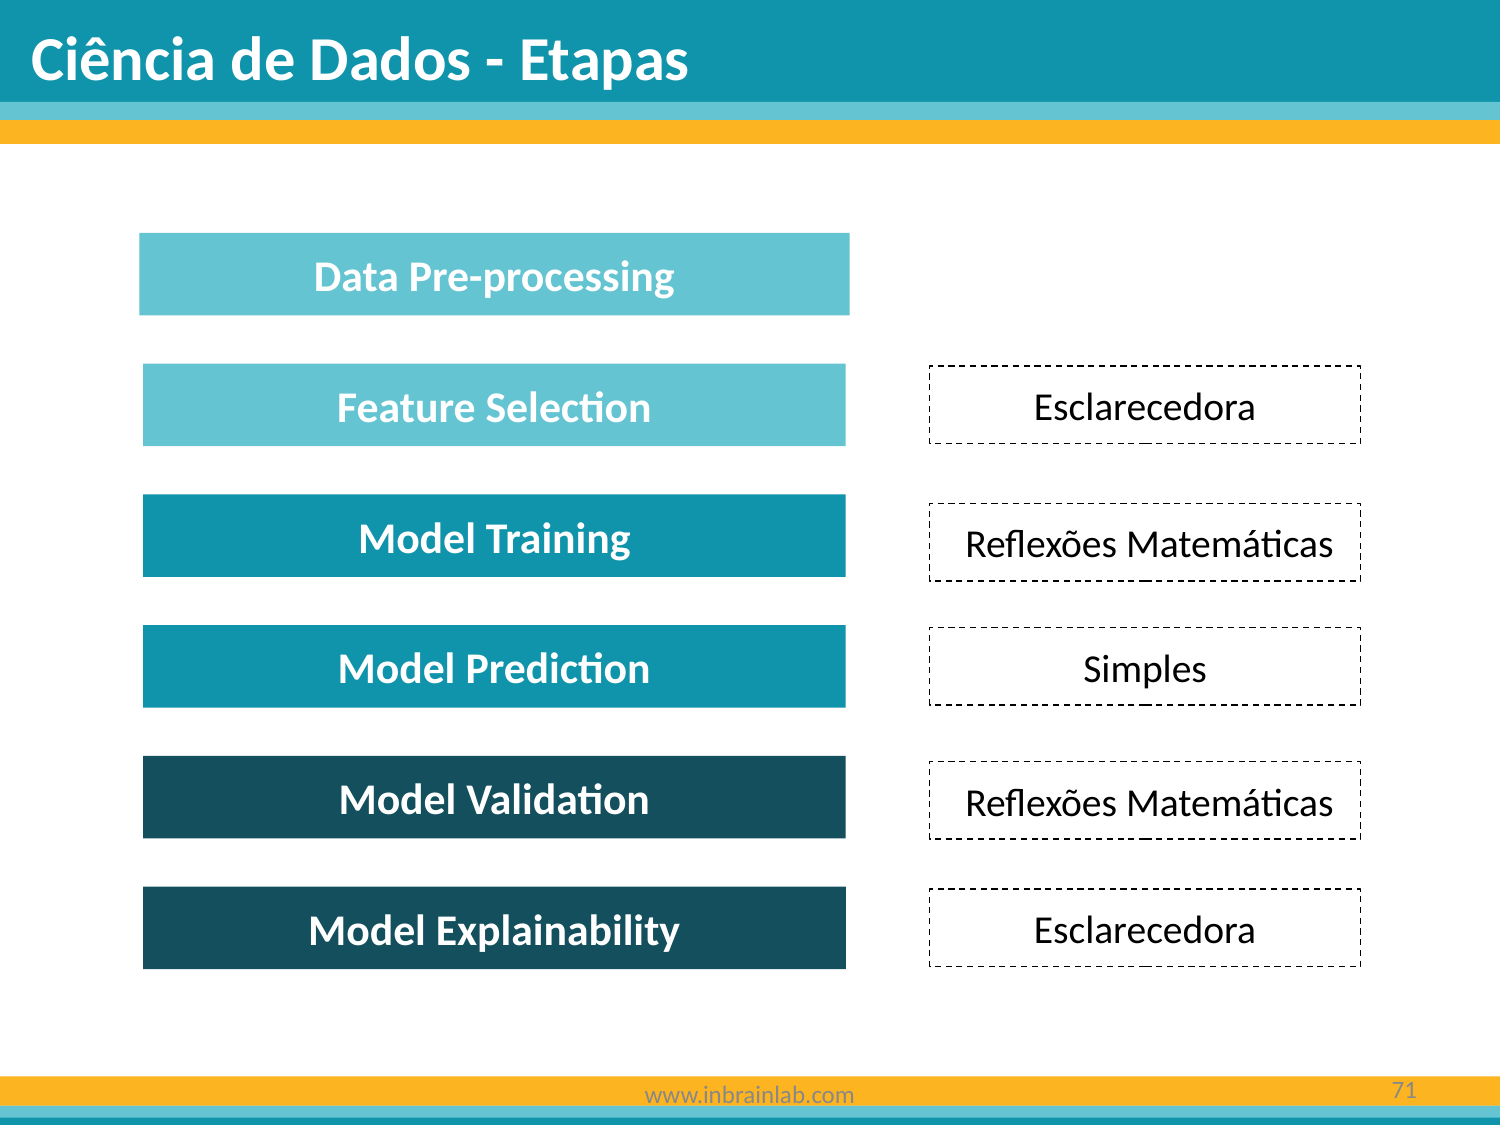

Ciência de Dados - Etapas
Data Pre-processing
Feature Selection
Esclarecedora
Model Training
 Reflexões Matemáticas
Model Prediction
Simples
Model Validation
 Reflexões Matemáticas
Model Explainability
Esclarecedora
71
www.inbrainlab.com